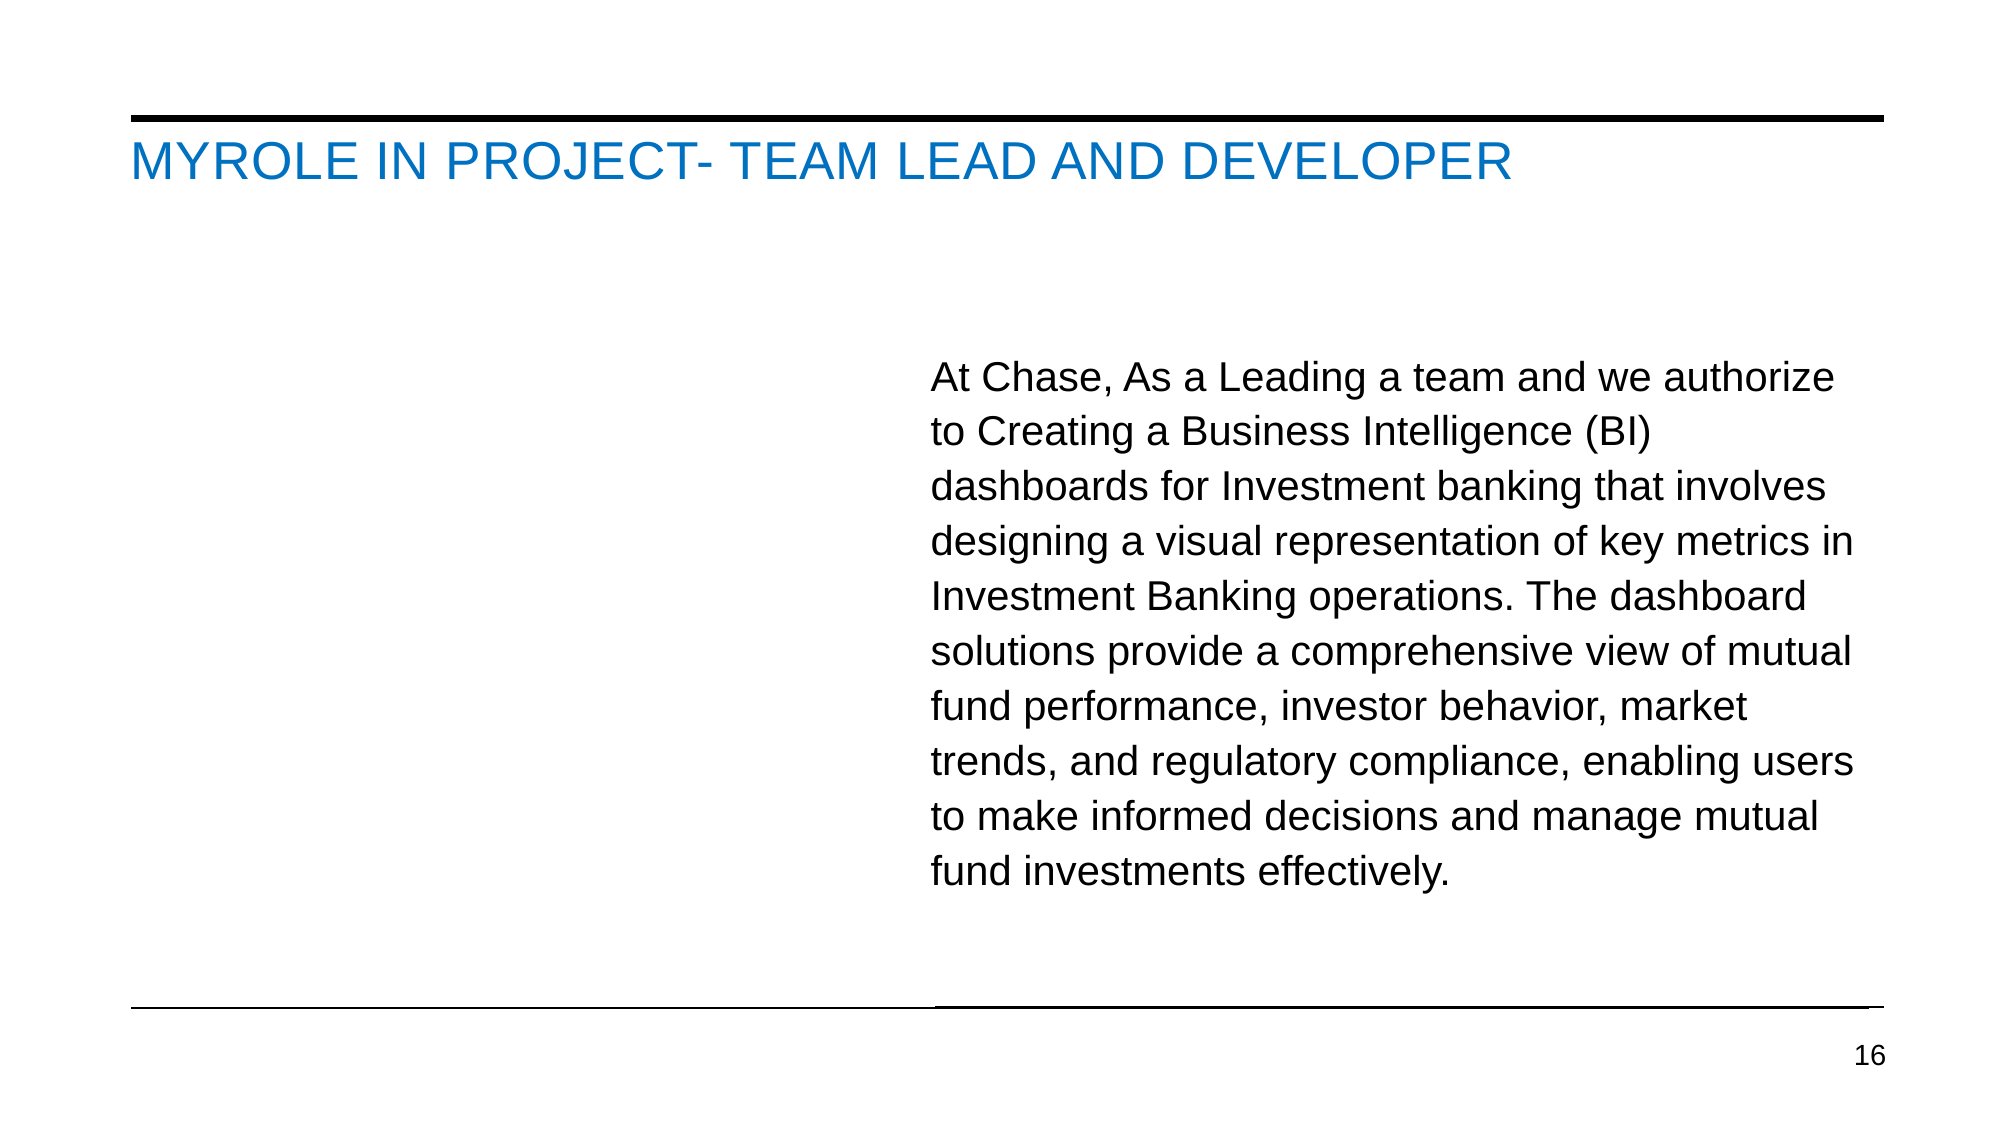

# MYROLE in Project- Team Lead and Developer
At Chase, As a Leading a team and we authorize to Creating a Business Intelligence (BI) dashboards for Investment banking that involves designing a visual representation of key metrics in Investment Banking operations. The dashboard solutions provide a comprehensive view of mutual fund performance, investor behavior, market trends, and regulatory compliance, enabling users to make informed decisions and manage mutual fund investments effectively.
16